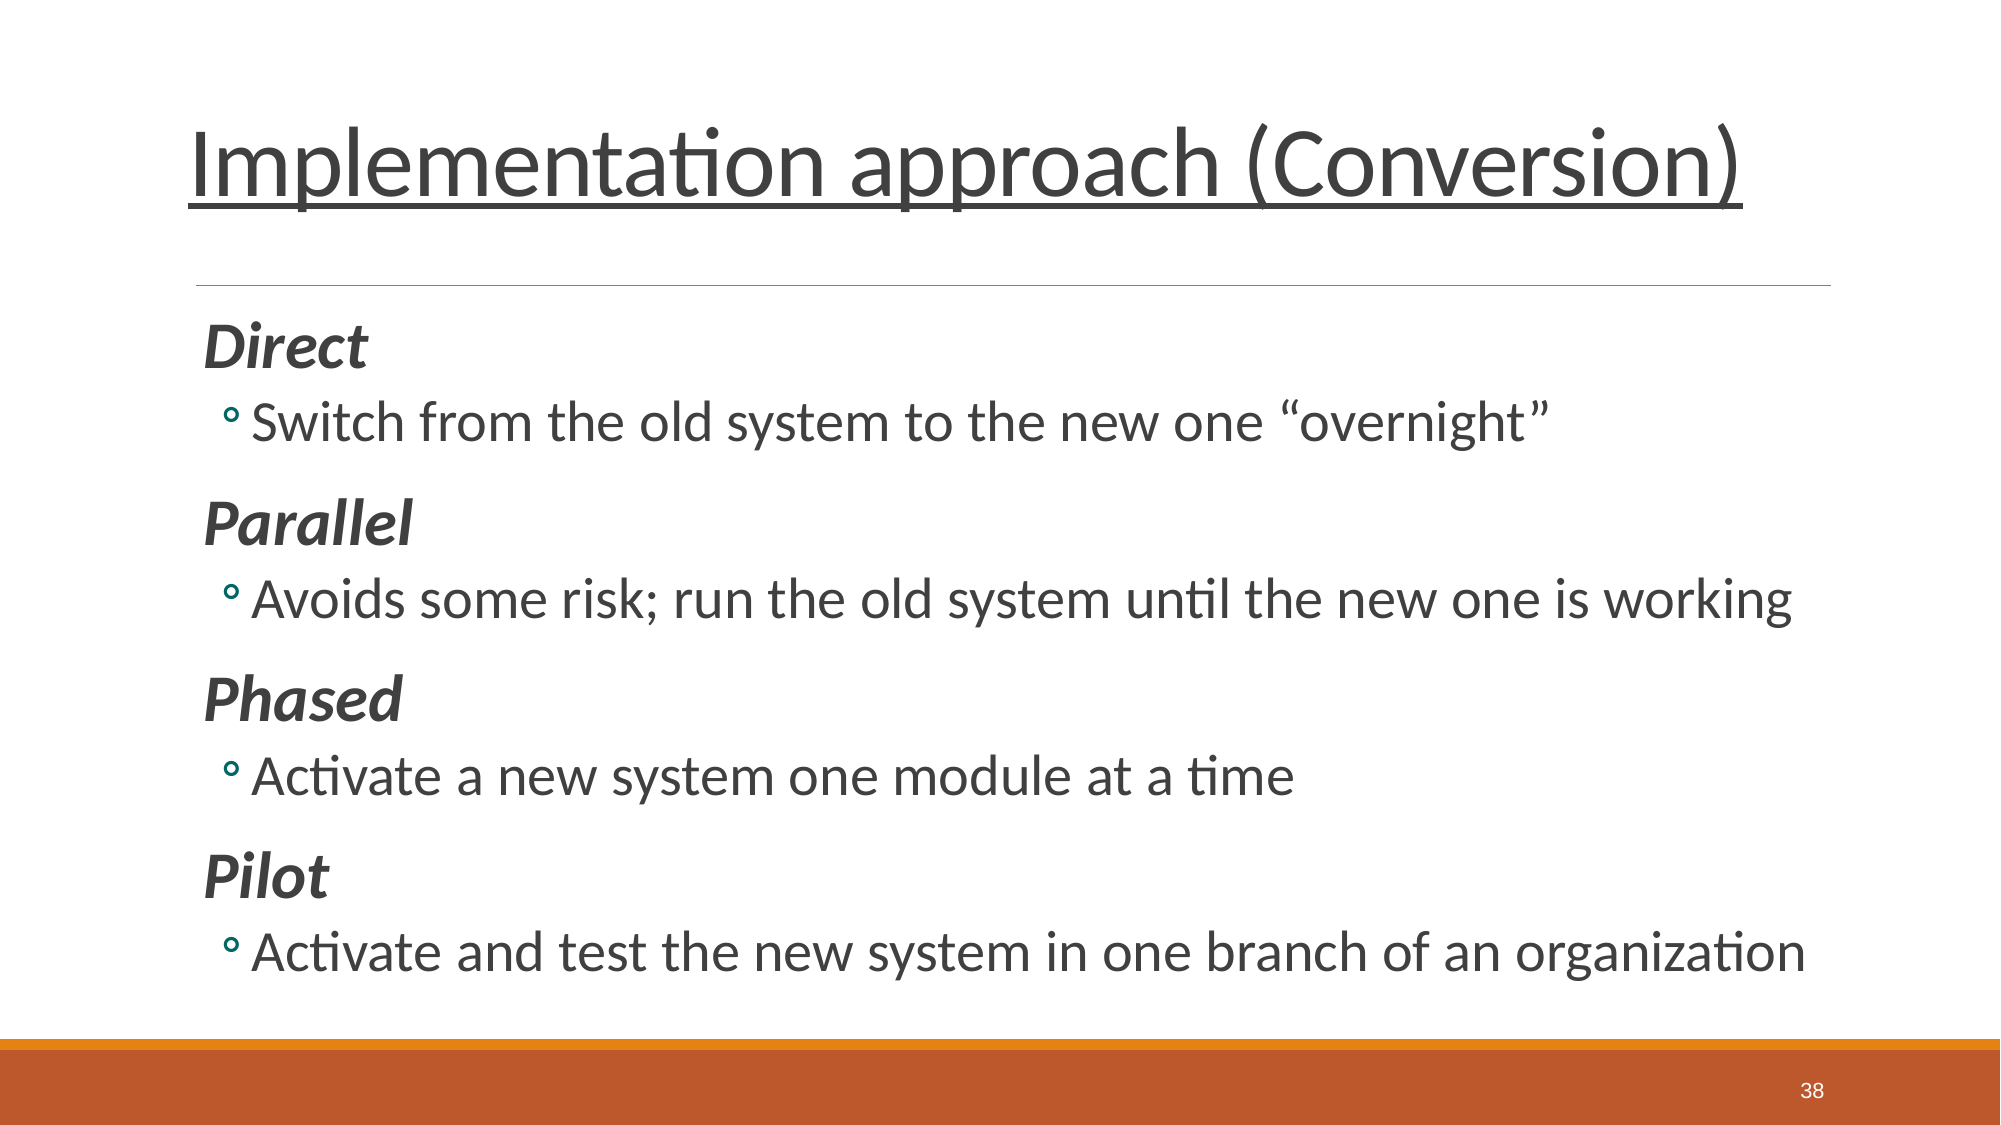

# Implementation approach (Conversion)
Direct
Switch from the old system to the new one “overnight”
Parallel
Avoids some risk; run the old system until the new one is working
Phased
Activate a new system one module at a time
Pilot
Activate and test the new system in one branch of an organization
38